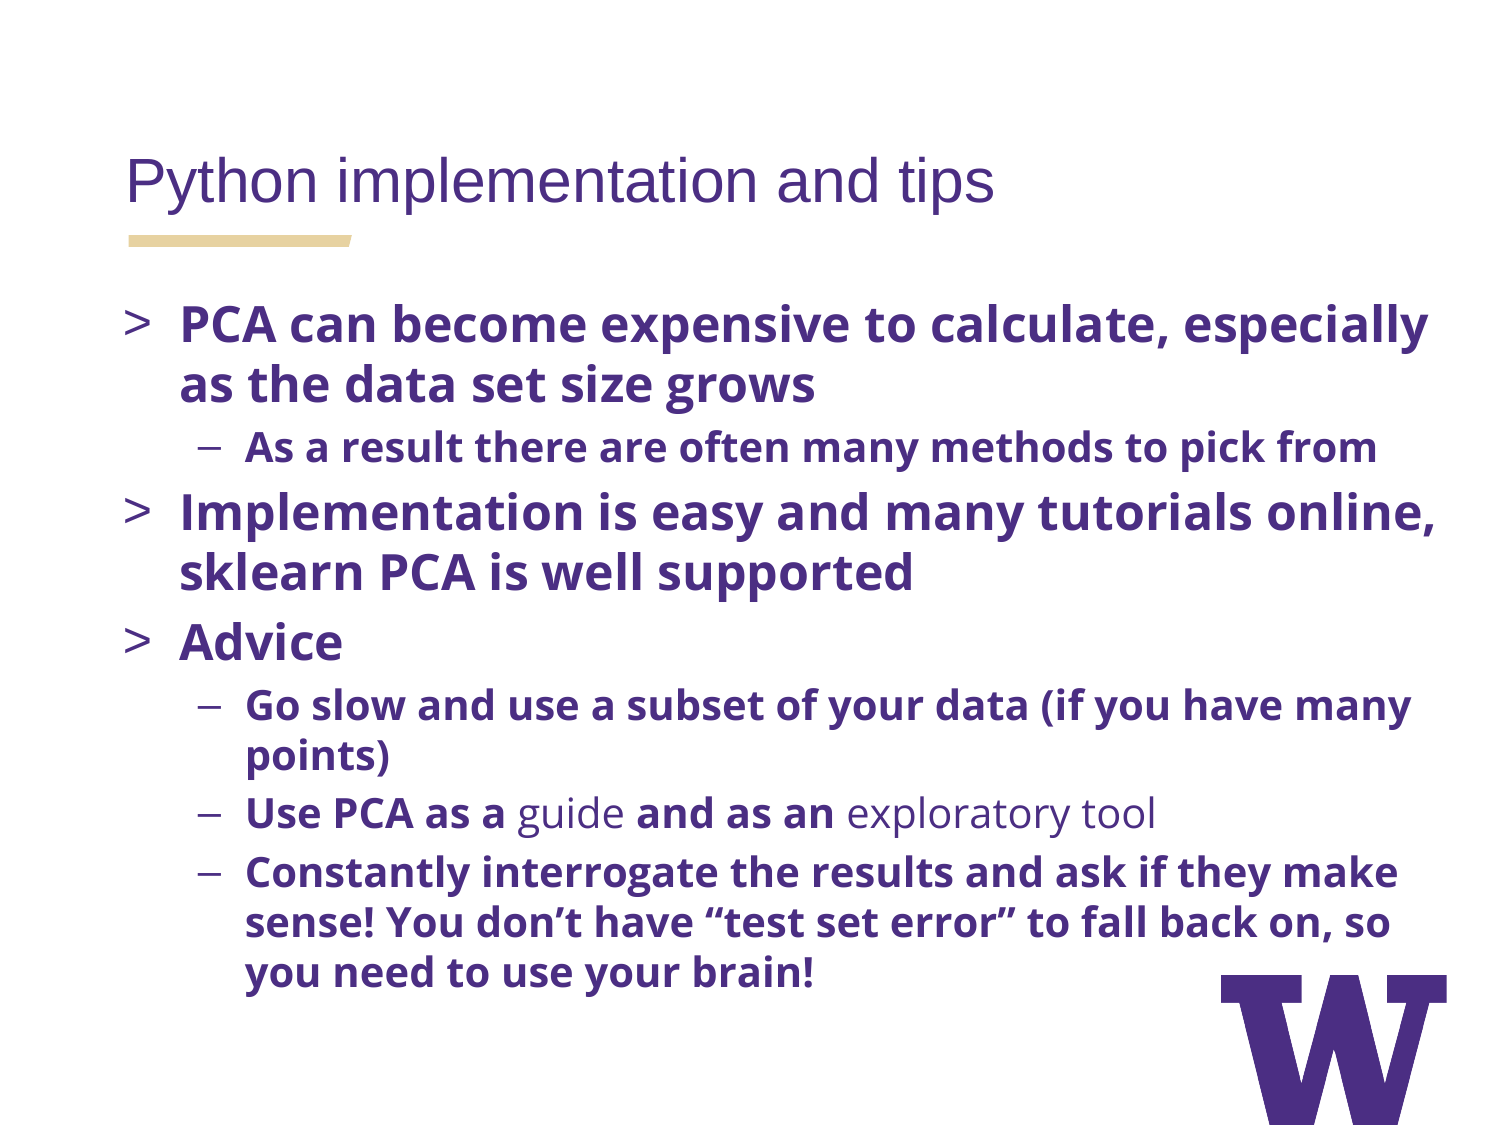

Python implementation and tips
PCA can become expensive to calculate, especially as the data set size grows
As a result there are often many methods to pick from
Implementation is easy and many tutorials online, sklearn PCA is well supported
Advice
Go slow and use a subset of your data (if you have many points)
Use PCA as a guide and as an exploratory tool
Constantly interrogate the results and ask if they make sense! You don’t have “test set error” to fall back on, so you need to use your brain!